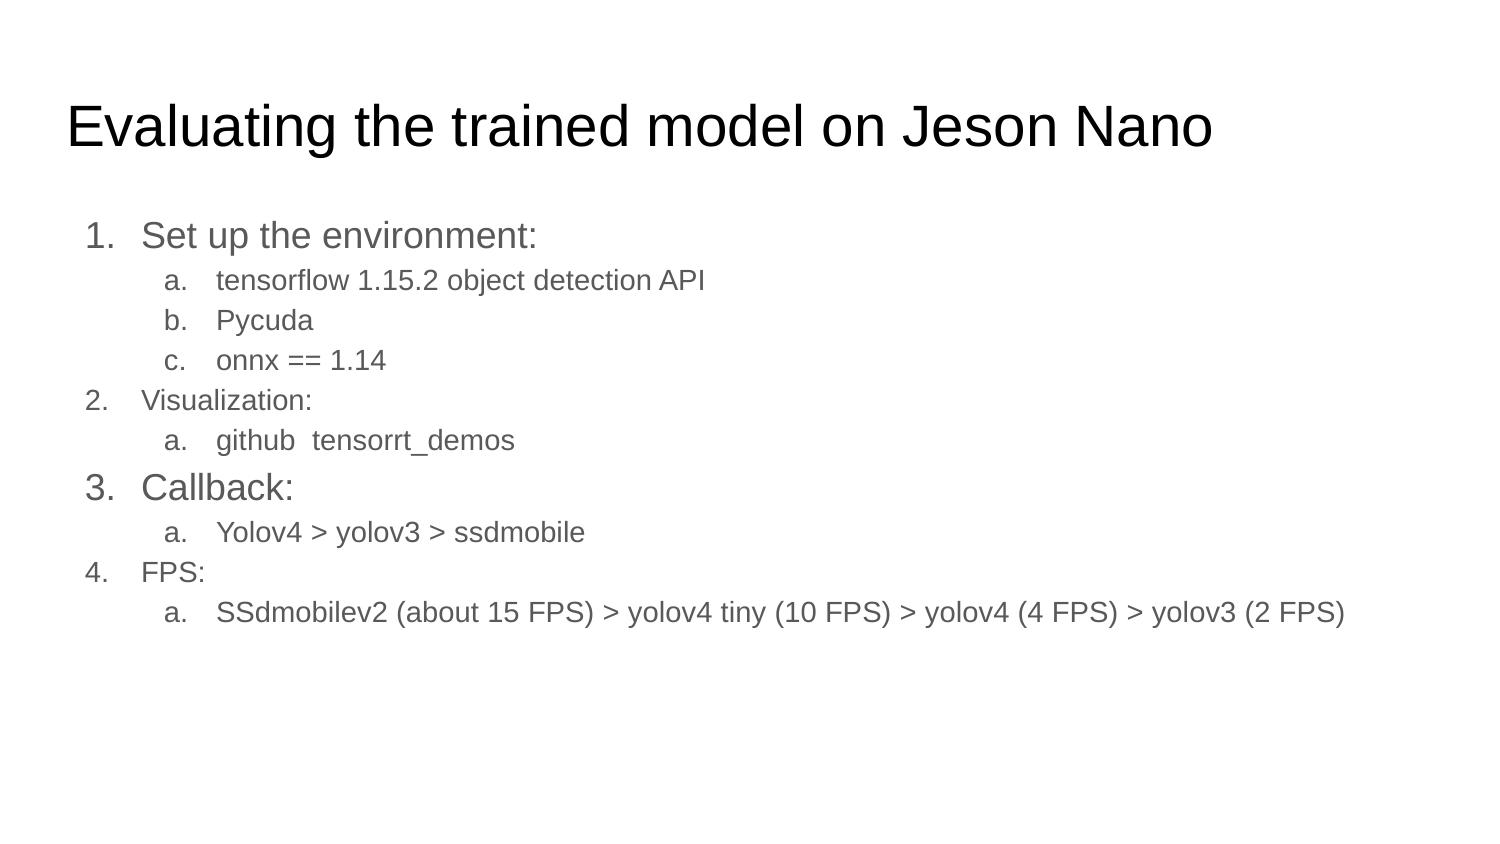

# Evaluating the trained model on Jeson Nano

Set up the environment:
tensorflow 1.15.2 object detection API
Pycuda
onnx == 1.14
Visualization:
github  tensorrt_demos
Callback:
Yolov4 > yolov3 > ssdmobile
FPS:
SSdmobilev2 (about 15 FPS) > yolov4 tiny (10 FPS) > yolov4 (4 FPS) > yolov3 (2 FPS)